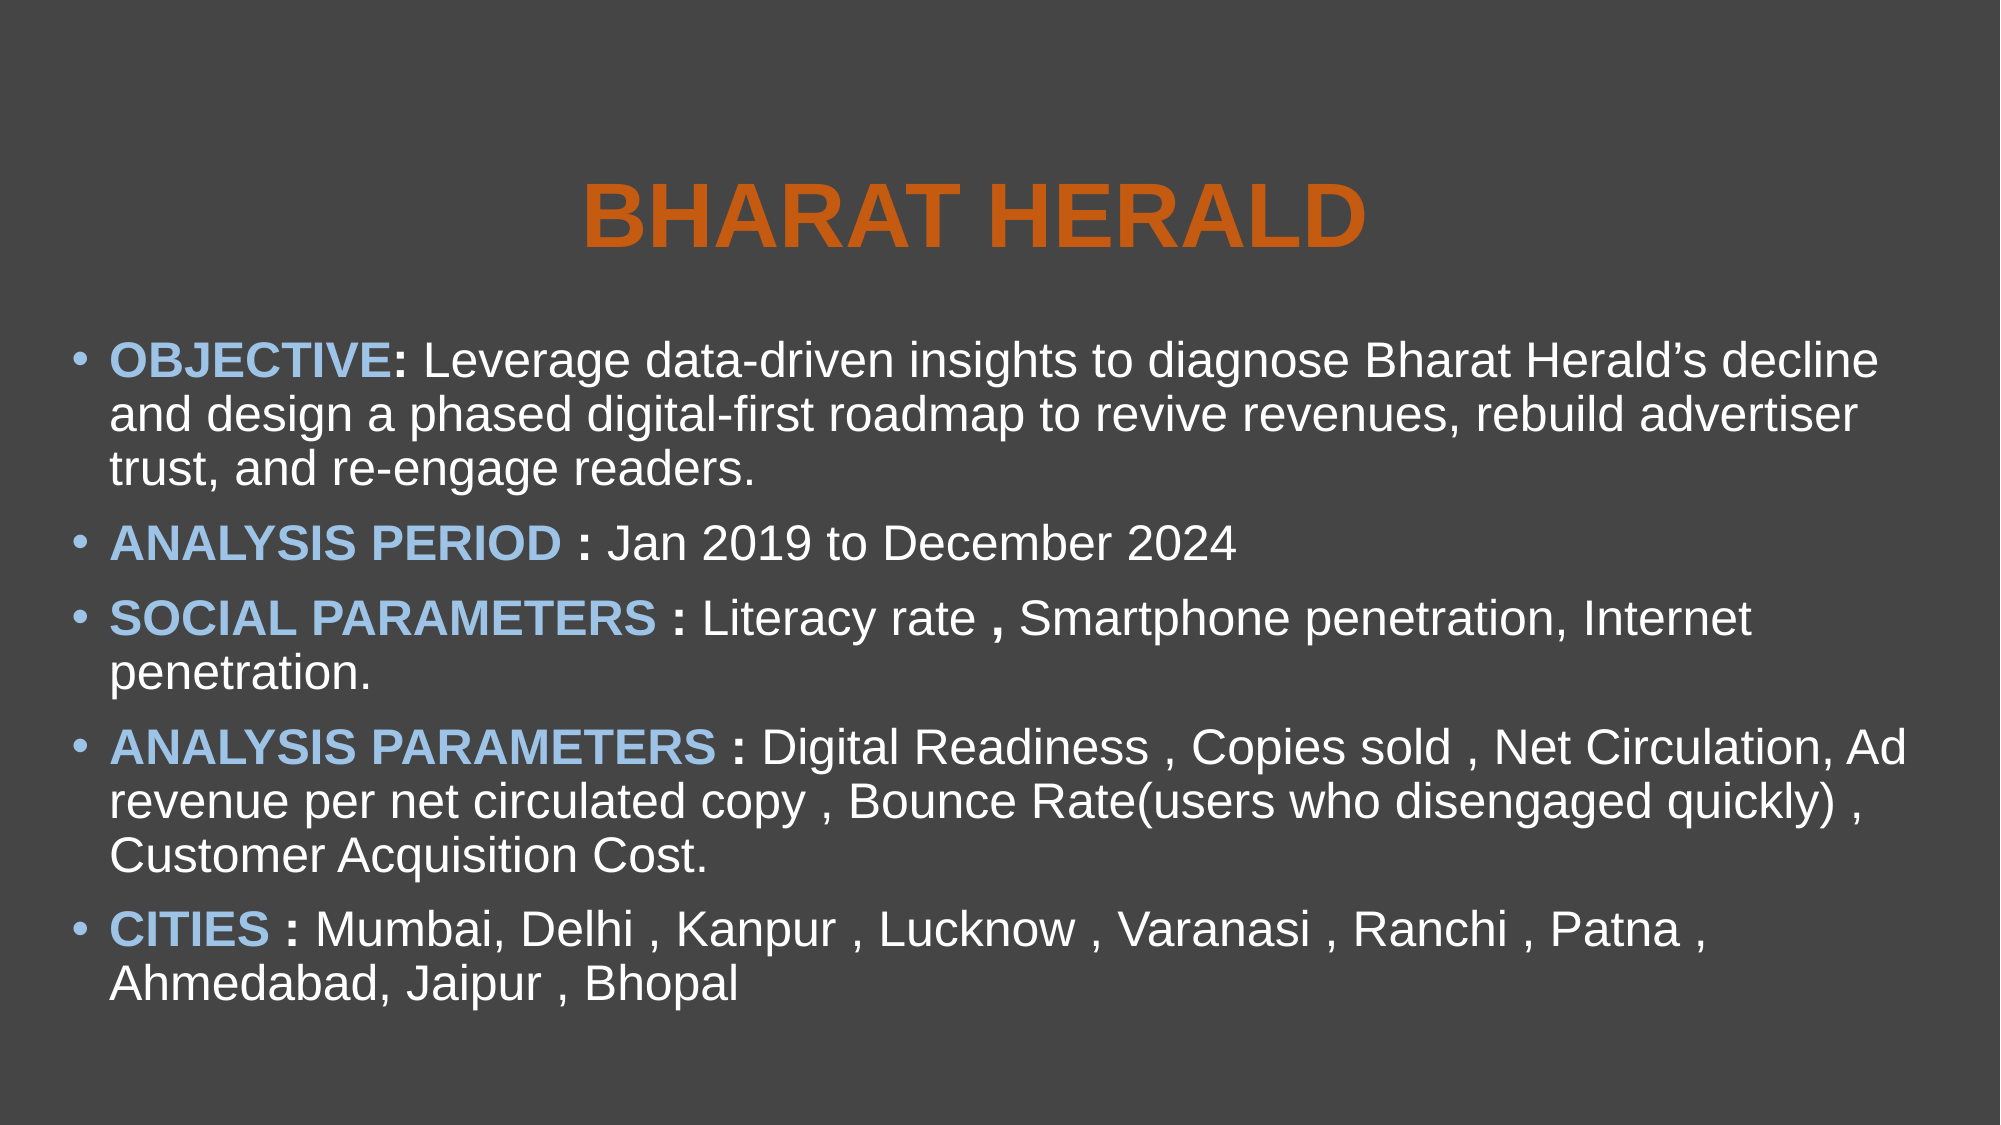

# BHARAT HERALD
OBJECTIVE: Leverage data-driven insights to diagnose Bharat Herald’s decline and design a phased digital-first roadmap to revive revenues, rebuild advertiser trust, and re-engage readers.
ANALYSIS PERIOD : Jan 2019 to December 2024
SOCIAL PARAMETERS : Literacy rate , Smartphone penetration, Internet penetration.
ANALYSIS PARAMETERS : Digital Readiness , Copies sold , Net Circulation, Ad revenue per net circulated copy , Bounce Rate(users who disengaged quickly) , Customer Acquisition Cost.
CITIES : Mumbai, Delhi , Kanpur , Lucknow , Varanasi , Ranchi , Patna ,    Ahmedabad, Jaipur , Bhopal